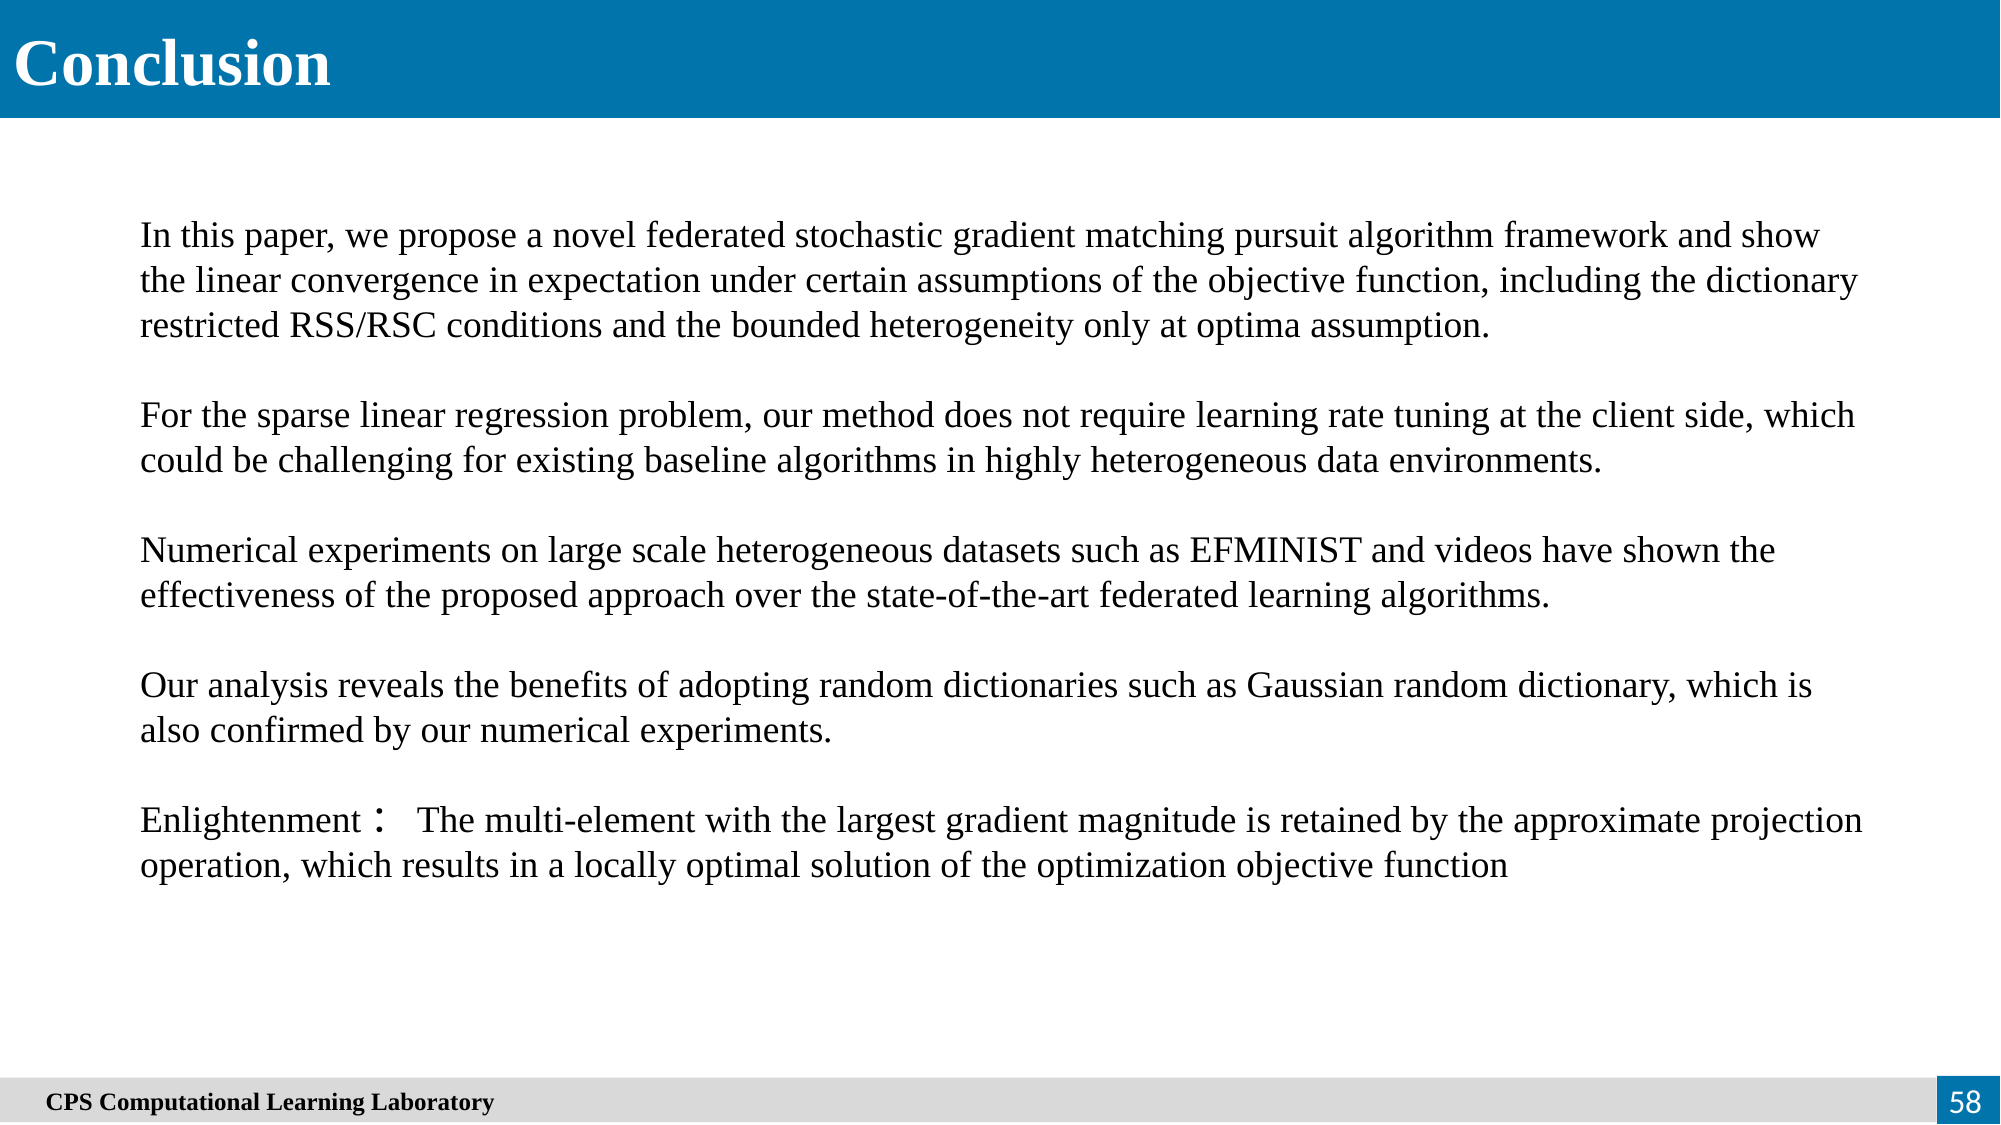

Conclusion

In this paper, we propose a novel federated stochastic gradient matching pursuit algorithm framework and show the linear convergence in expectation under certain assumptions of the objective function, including the dictionary restricted RSS/RSC conditions and the bounded heterogeneity only at optima assumption.

For the sparse linear regression problem, our method does not require learning rate tuning at the client side, which could be challenging for existing baseline algorithms in highly heterogeneous data environments.

Numerical experiments on large scale heterogeneous datasets such as EFMINIST and videos have shown the effectiveness of the proposed approach over the state-of-the-art federated learning algorithms.

Our analysis reveals the benefits of adopting random dictionaries such as Gaussian random dictionary, which is also confirmed by our numerical experiments.

Enlightenment：The multi-element with the largest gradient magnitude is retained by the approximate projection operation, which results in a locally optimal solution of the optimization objective function

58
　CPS Computational Learning Laboratory